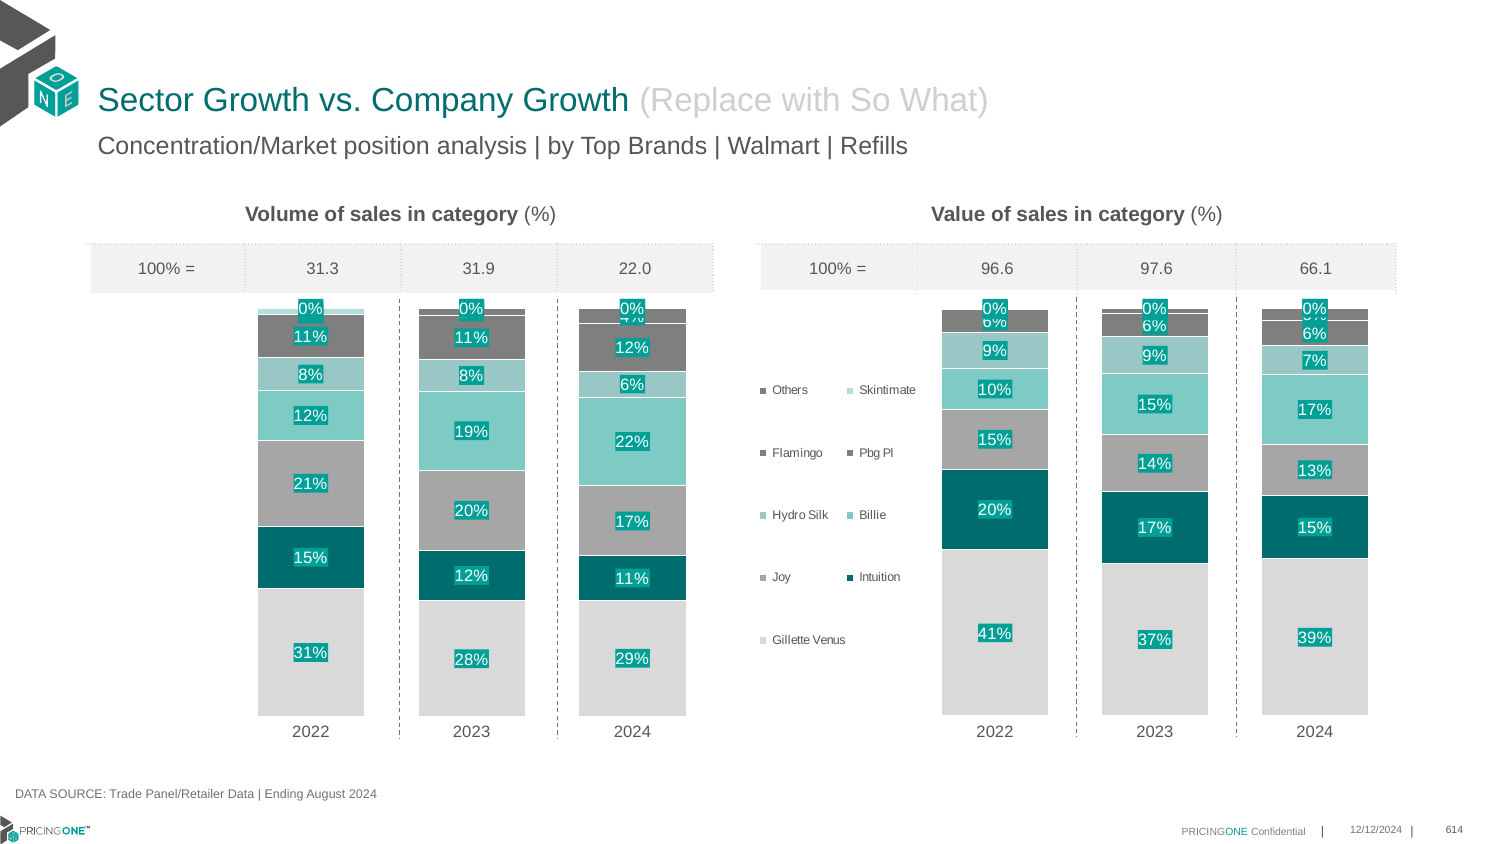

# Sector Growth vs. Company Growth (Replace with So What)
Concentration/Market position analysis | by Top Brands | Walmart | Refills
| Volume of sales in category (%) |  |  |  |
| --- | --- | --- | --- |
| 100% = | 31.3 | 31.9 | 22.0 |
| Value of sales in category (%) |  |  |  |
| --- | --- | --- | --- |
| 100% = | 96.6 | 97.6 | 66.1 |

### Chart

| Category | Gillette Venus | Intuition | Joy | Billie | Hydro Silk | Pbg Pl | Flamingo | Skintimate | Others |
|---|---|---|---|---|---|---|---|---|---|
| 2022 | 0.31388757903706904 | 0.15248758102951968 | 0.20984004963756556 | 0.12245237723630235 | 0.08026031878699603 | 0.10556648565167313 | 0.0006412242638597294 | 0.014797554241276068 | 6.683011573839327e-05 |
| 2023 | 0.2833686825235184 | 0.12430939607557528 | 0.19544763498368534 | 0.19293996167641184 | 0.07830949112589866 | 0.10647213075614037 | 0.018938369395400945 | 0.00019254587275319783 | 2.178759061600008e-05 |
| 2024 | 0.28541569325366584 | 0.10800104032627175 | 0.1714607157581037 | 0.21722048897606228 | 0.06383950809376111 | 0.11545536421073194 | 0.038552311034840706 | 4.138590539618146e-05 | 1.349244116648287e-05 |

### Chart

| Category | Gillette Venus | Intuition | Joy | Billie | Hydro Silk | Pbg Pl | Flamingo | Skintimate | Others |
|---|---|---|---|---|---|---|---|---|---|
| 2022 | 0.40735399491455154 | 0.19795413486226507 | 0.14679025817567762 | 0.09891528105779512 | 0.08974498922496969 | 0.05507985905567534 | 0.0004910938018443183 | 0.0036506367198812046 | 1.975218734005022e-05 |
| 2023 | 0.37473885324067807 | 0.17478925426678255 | 0.1407575358454063 | 0.14935958695382565 | 0.08957830953630432 | 0.05639141748792231 | 0.014283965996553126 | 9.371930727270534e-05 | 7.357365254953251e-06 |
| 2024 | 0.38619149199633324 | 0.15455821117258145 | 0.12546675393568613 | 0.17010541680255203 | 0.07178903455396565 | 0.06193637435324993 | 0.02993375749221617 | 1.363767421108247e-05 | 5.322019204324867e-06 |
DATA SOURCE: Trade Panel/Retailer Data | Ending August 2024

12/12/2024
614